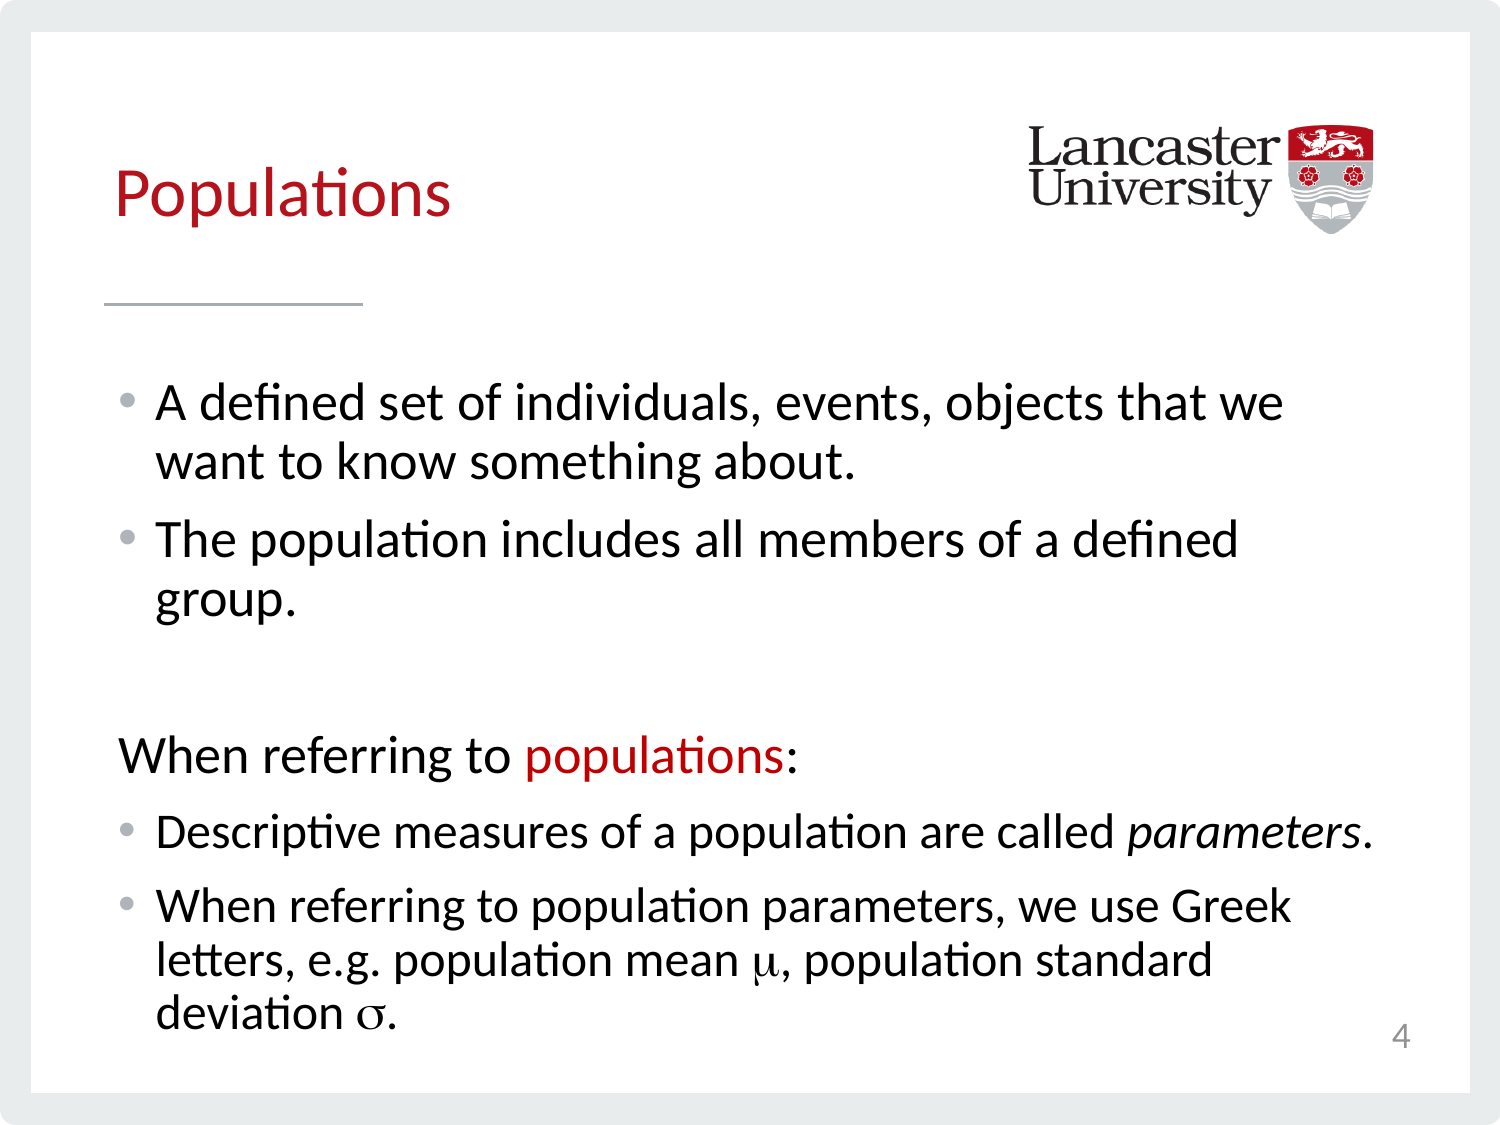

# Populations
A defined set of individuals, events, objects that we want to know something about.
The population includes all members of a defined group.

When referring to populations:
Descriptive measures of a population are called parameters.
When referring to population parameters, we use Greek letters, e.g. population mean μ, population standard deviation σ.

4